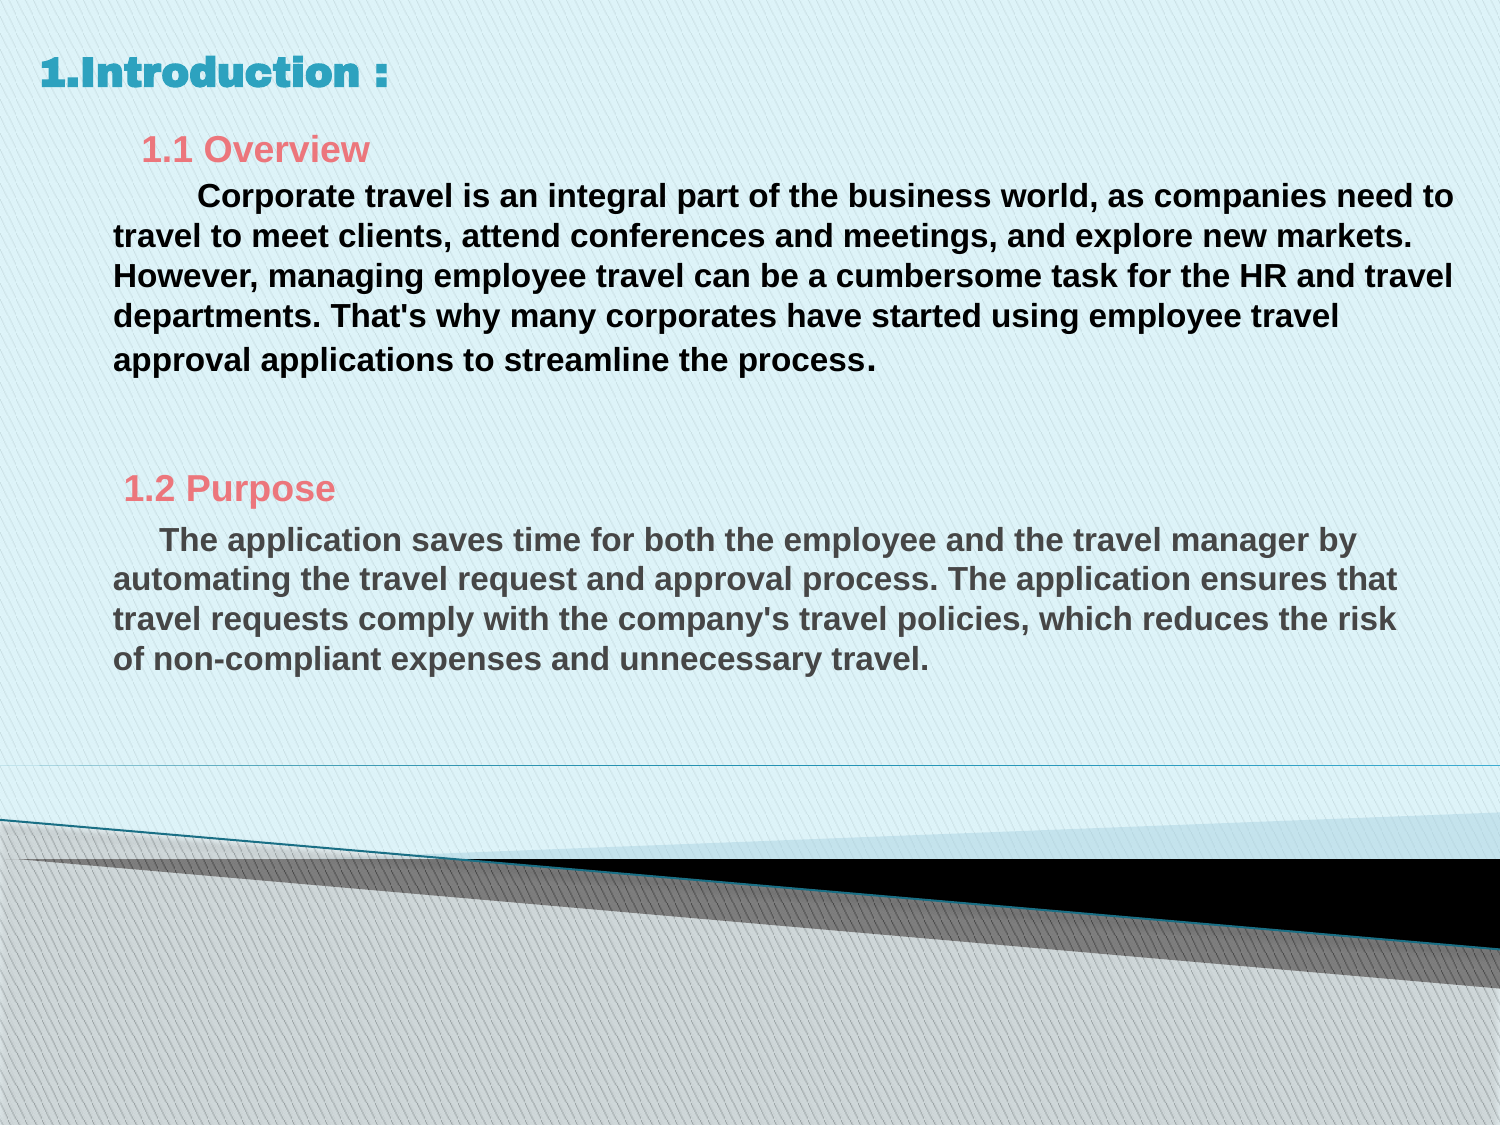

# 1.Introduction : 1.1 Overview Corporate travel is an integral part of the business world, as companies need to travel to meet clients, attend conferences and meetings, and explore new markets. However, managing employee travel can be a cumbersome task for the HR and travel departments. That's why many corporates have started using employee travel approval applications to streamline the process.
 1.2 Purpose
     The application saves time for both the employee and the travel manager by automating the travel request and approval process. The application ensures that travel requests comply with the company's travel policies, which reduces the risk of non-compliant expenses and unnecessary travel.